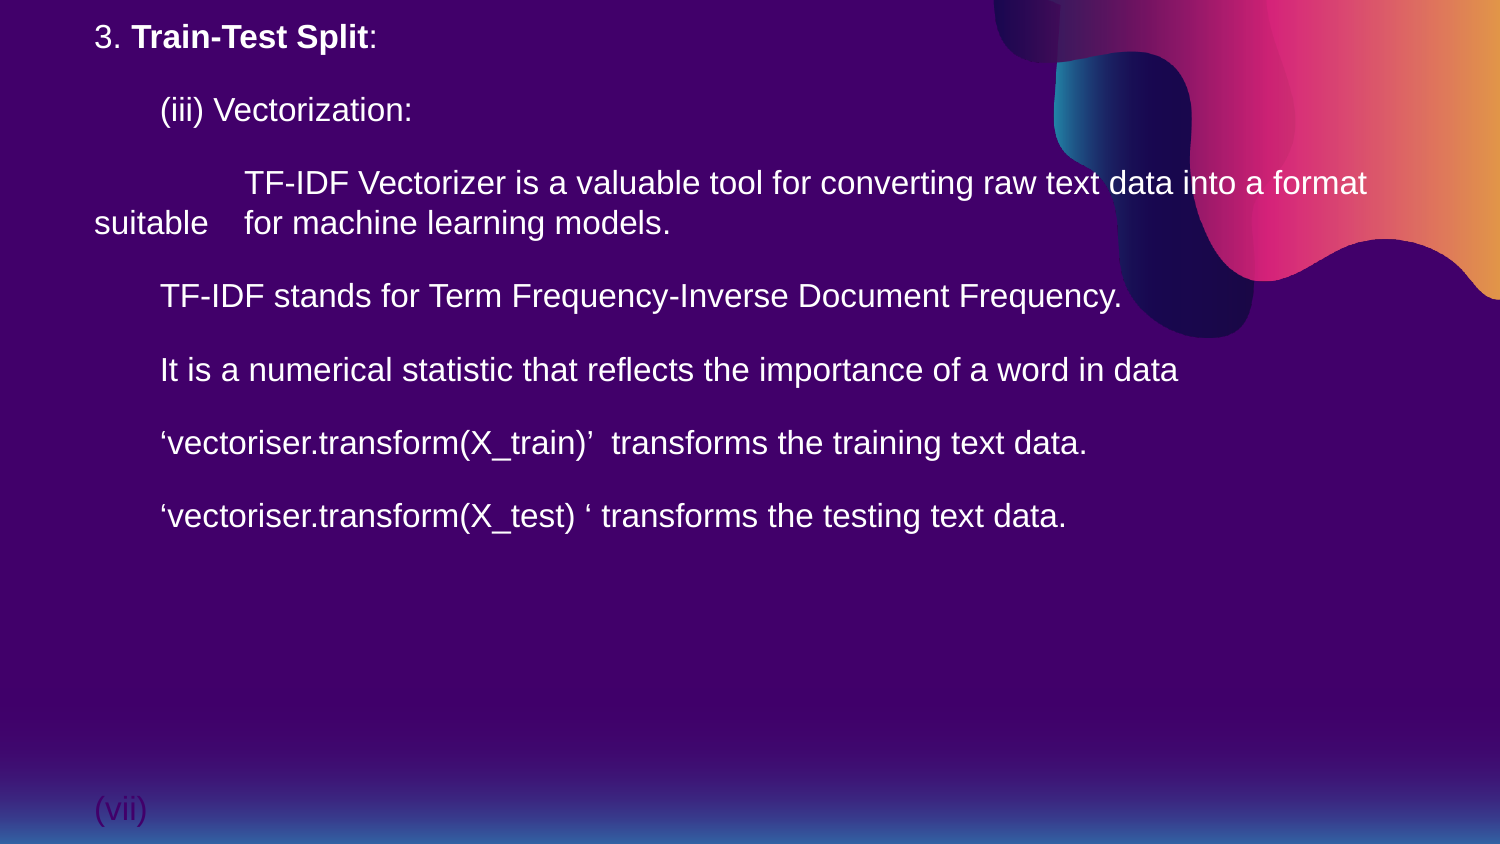

3. Train-Test Split:
(iii) Vectorization:
	TF-IDF Vectorizer is a valuable tool for converting raw text data into a format suitable 	for machine learning models.
TF-IDF stands for Term Frequency-Inverse Document Frequency.
It is a numerical statistic that reflects the importance of a word in data
‘vectoriser.transform(X_train)’  transforms the training text data.
‘vectoriser.transform(X_test) ‘ transforms the testing text data.